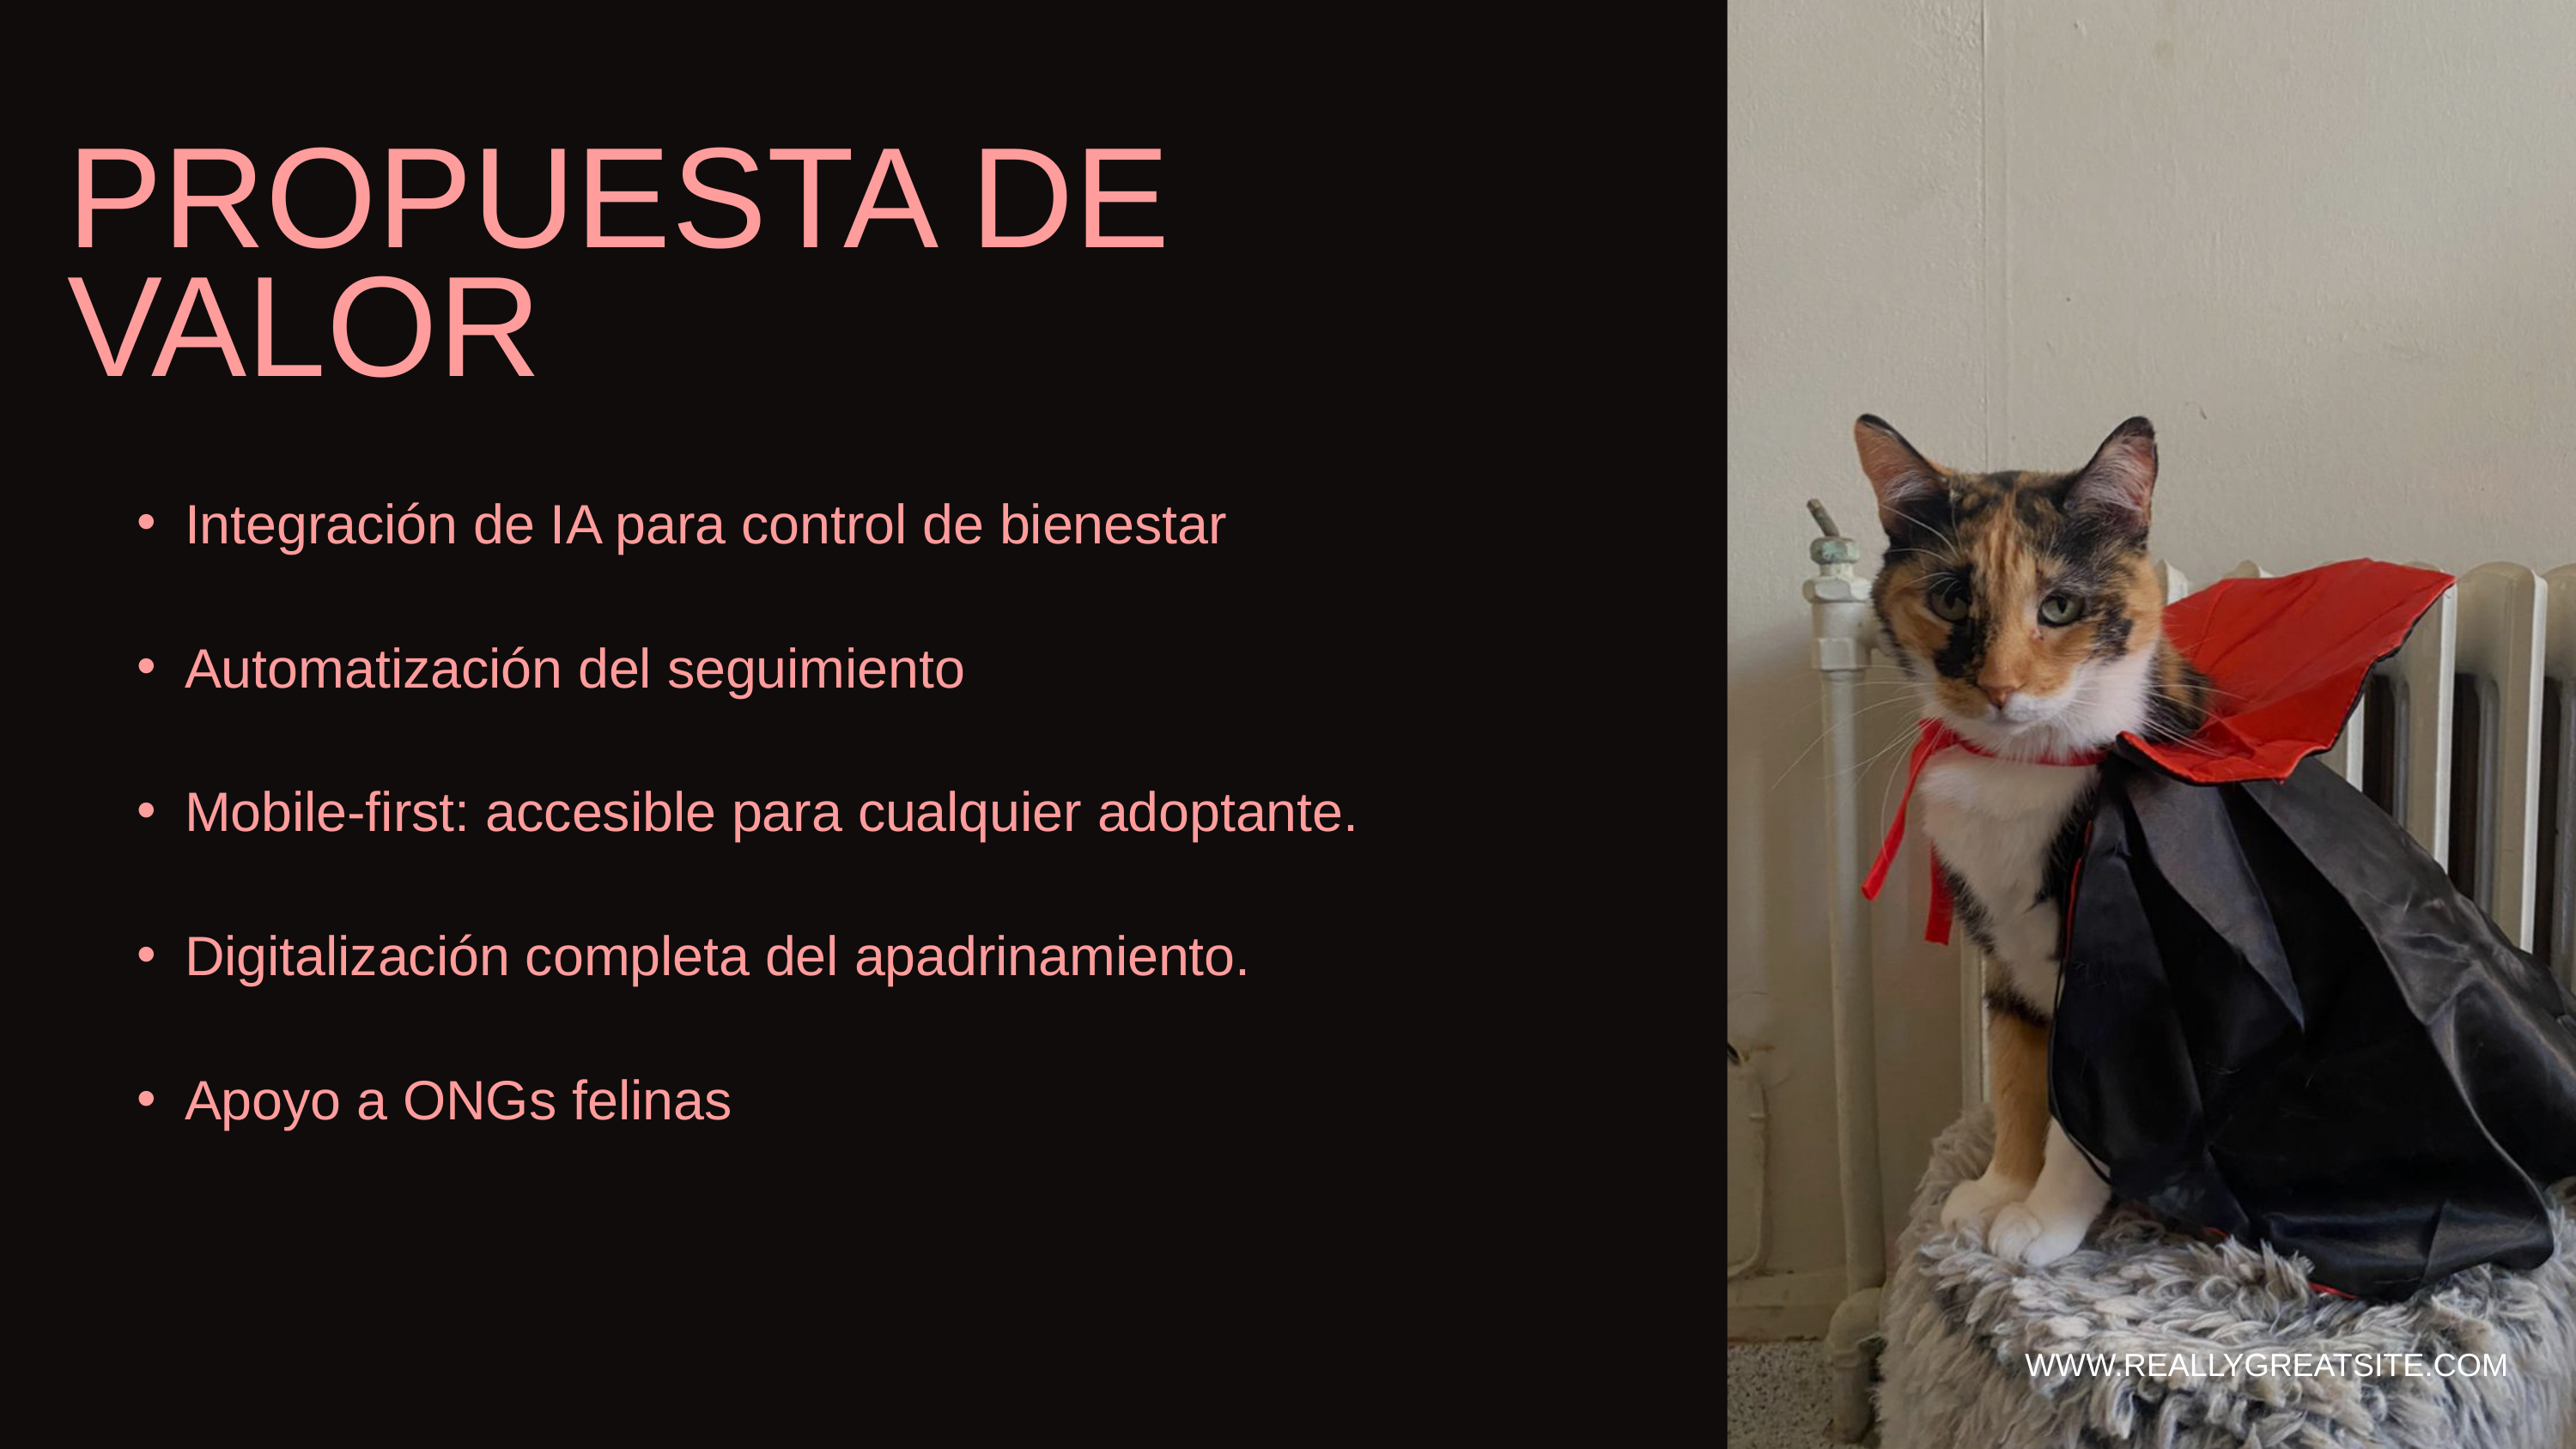

PROPUESTA DE VALOR
Integración de IA para control de bienestar

Automatización del seguimiento

Mobile-first: accesible para cualquier adoptante.

Digitalización completa del apadrinamiento.

Apoyo a ONGs felinas

WWW.REALLYGREATSITE.COM